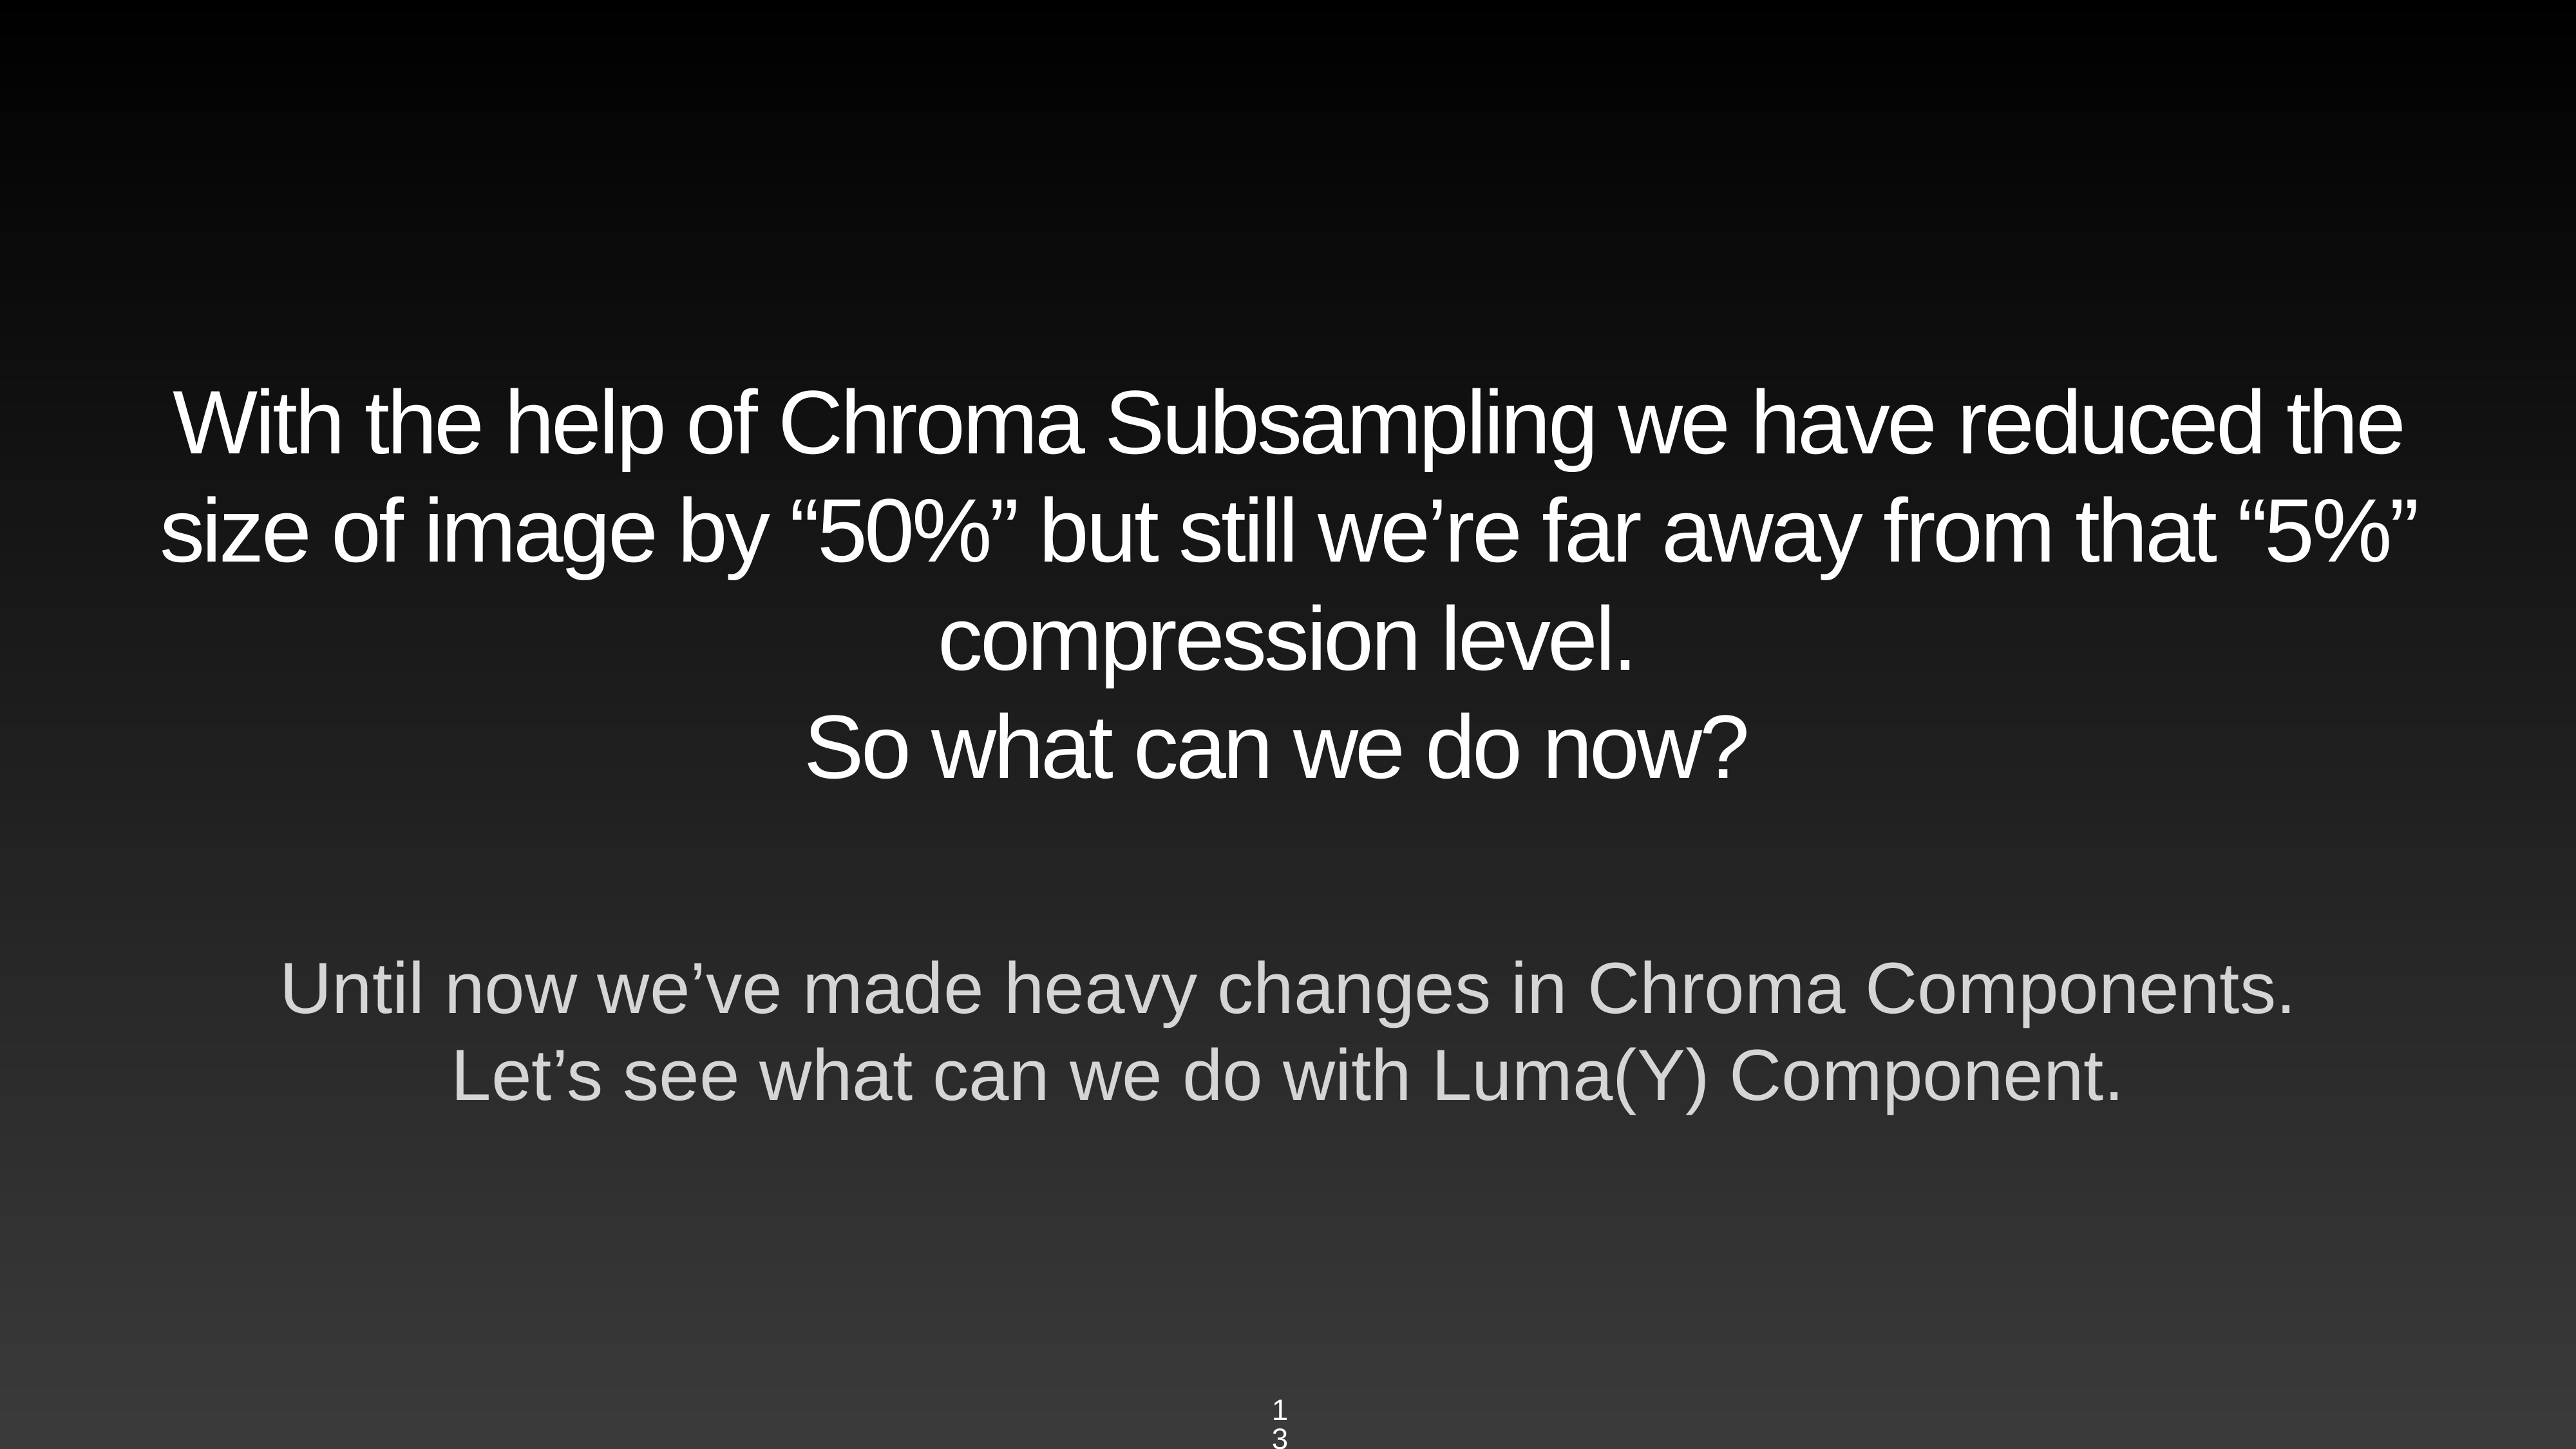

With the help of Chroma Subsampling we have reduced the size of image by “50%” but still we’re far away from that “5%” compression level.
So what can we do now?
Until now we’ve made heavy changes in Chroma Components.
Let’s see what can we do with Luma(Y) Component.
13